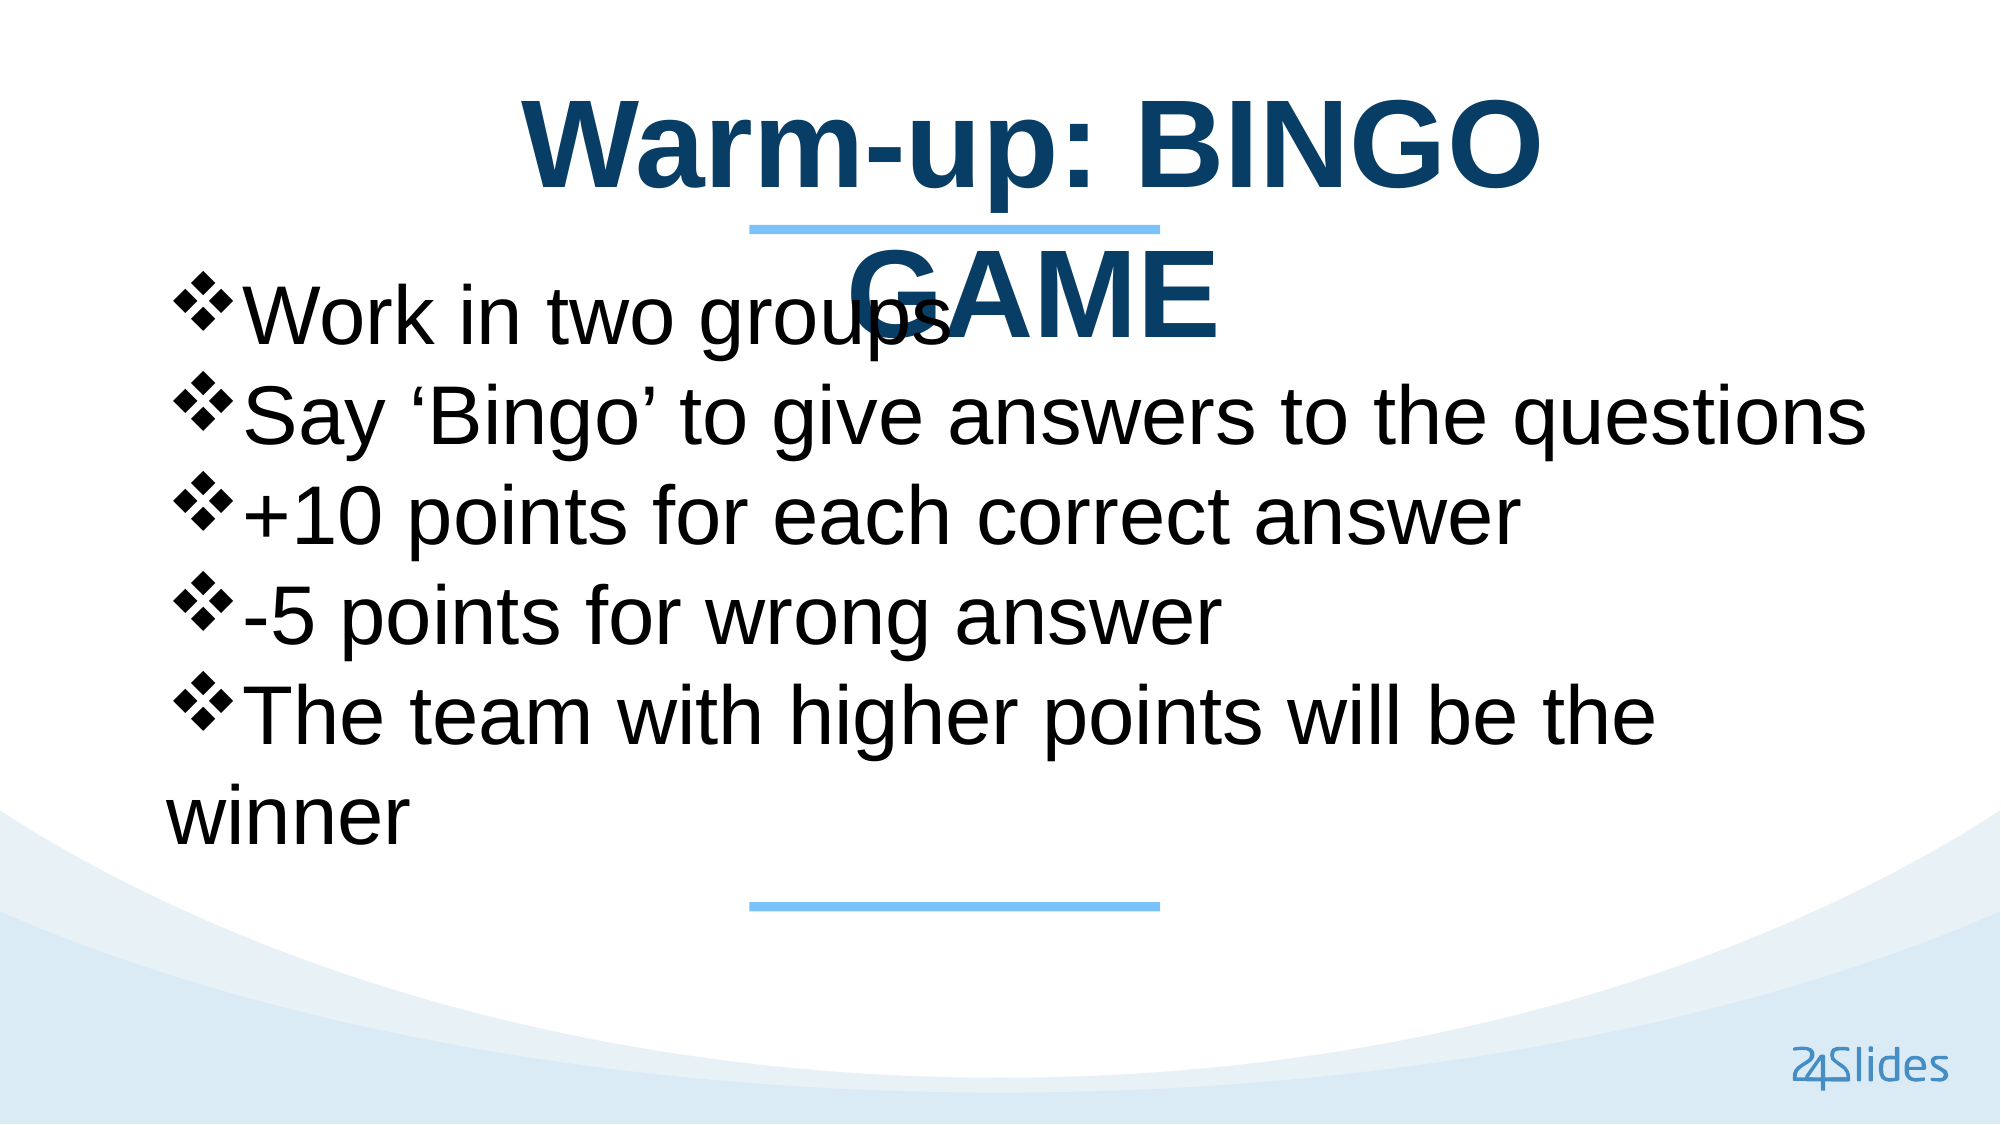

Warm-up: BINGO GAME

Work in two groups
Say ‘Bingo’ to give answers to the questions
+10 points for each correct answer
-5 points for wrong answer
The team with higher points will be the winner